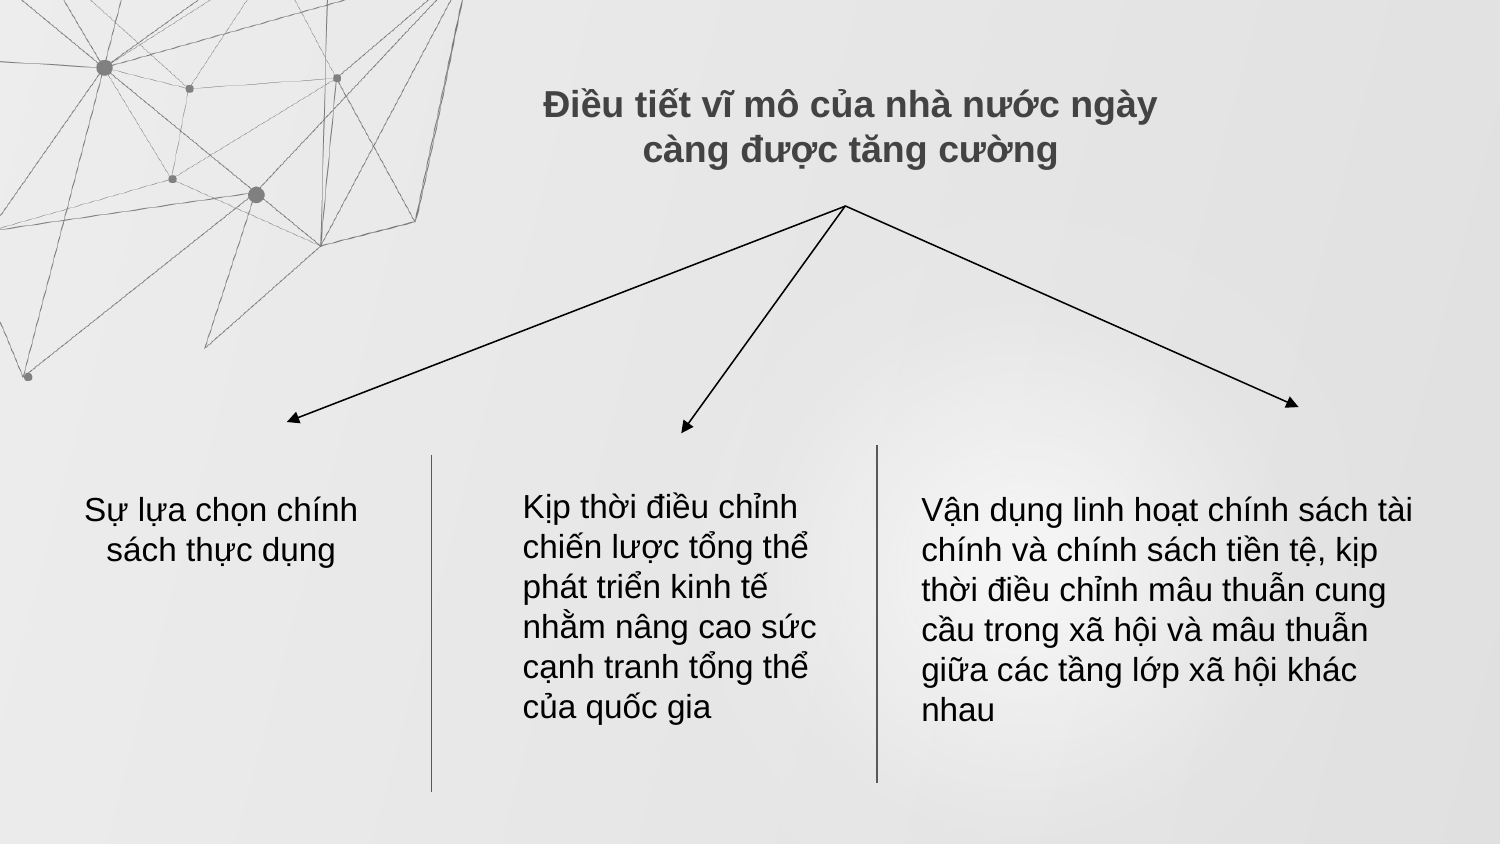

Điều tiết vĩ mô của nhà nước ngày càng được tăng cường

Kịp thời điều chỉnh chiến lược tổng thể phát triển kinh tế nhằm nâng cao sức cạnh tranh tổng thể của quốc gia

Sự lựa chọn chính sách thực dụng
Vận dụng linh hoạt chính sách tài chính và chính sách tiền tệ, kịp thời điều chỉnh mâu thuẫn cung cầu trong xã hội và mâu thuẫn giữa các tầng lớp xã hội khác nhau